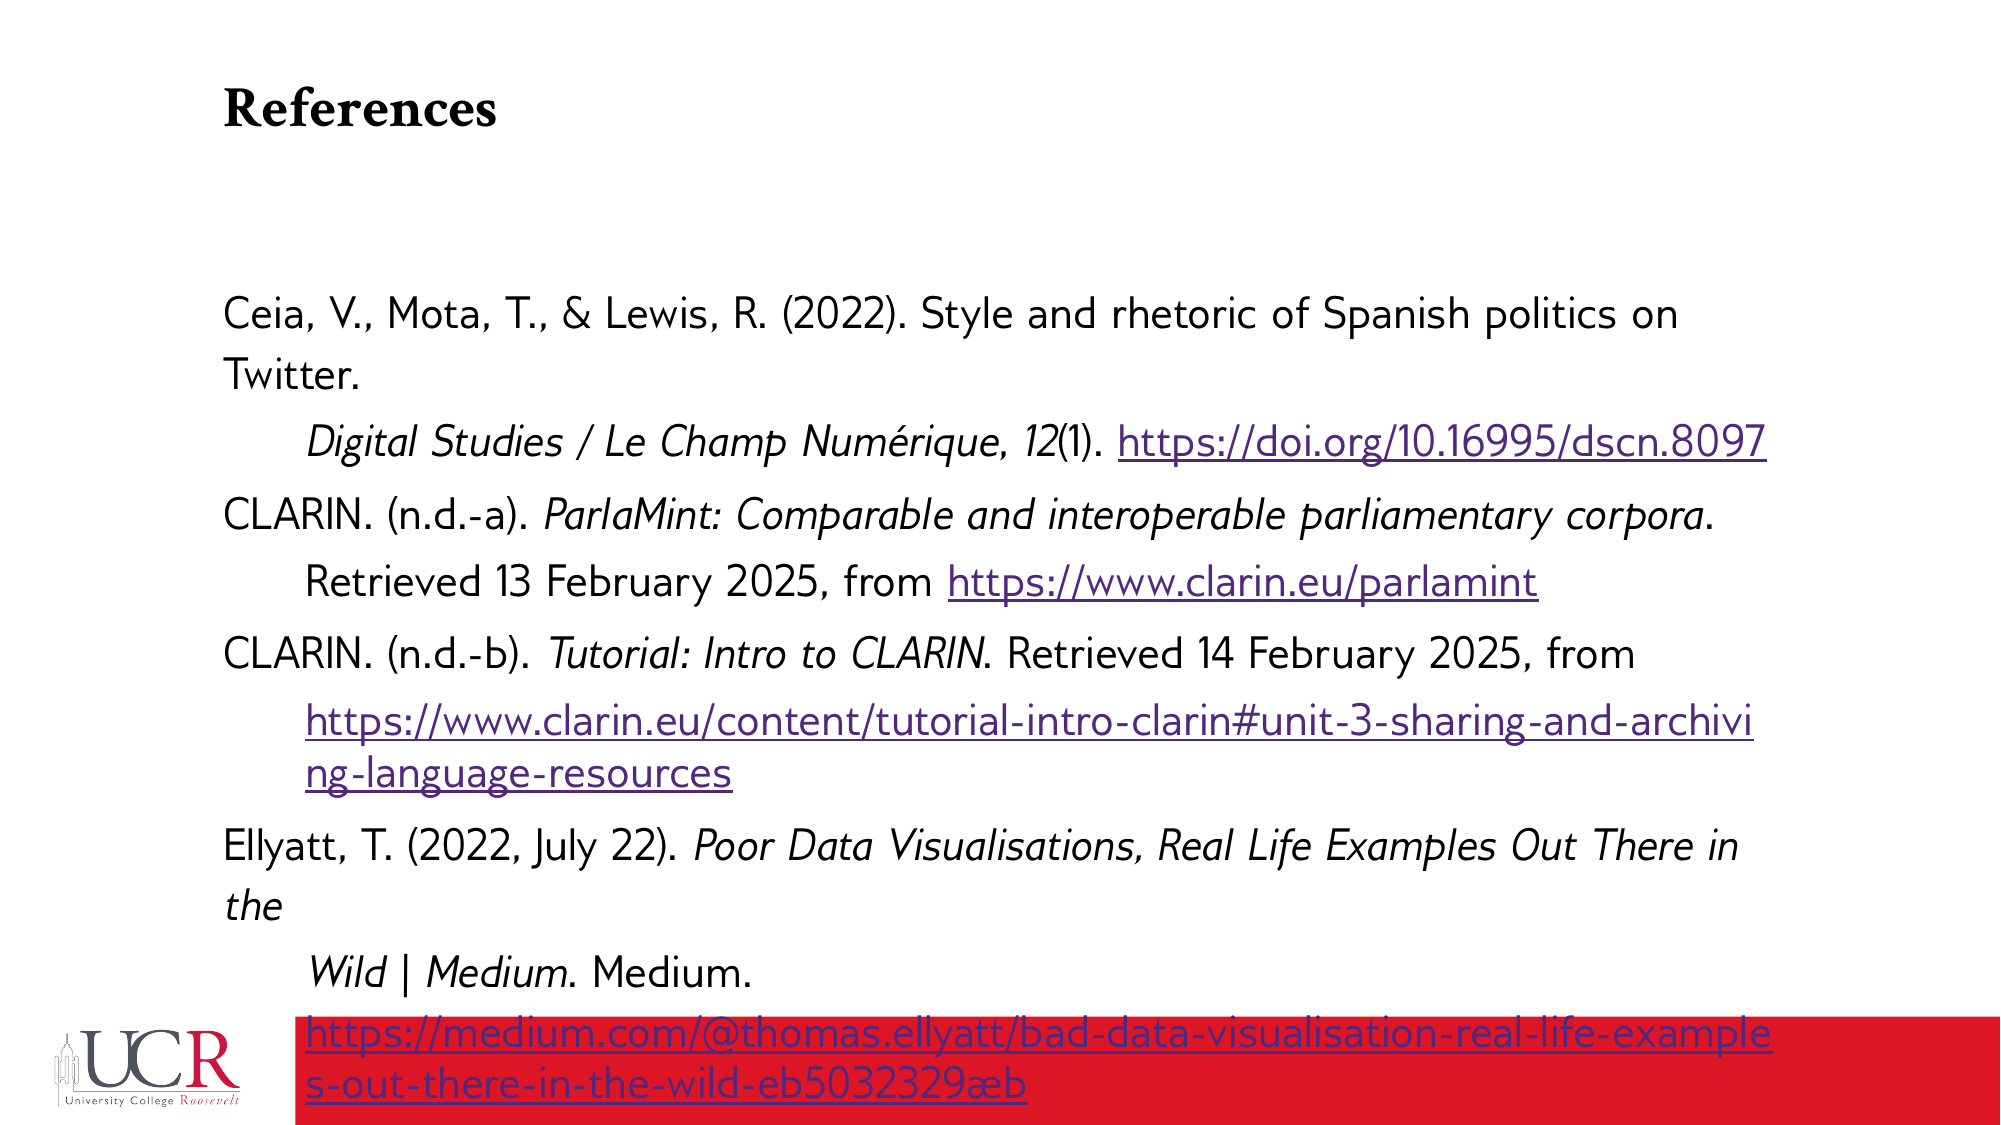

# References
Ceia, V., Mota, T., & Lewis, R. (2022). Style and rhetoric of Spanish politics on Twitter.
Digital Studies / Le Champ Numérique, 12(1). https://doi.org/10.16995/dscn.8097
CLARIN. (n.d.-a). ParlaMint: Comparable and interoperable parliamentary corpora.
Retrieved 13 February 2025, from https://www.clarin.eu/parlamint
CLARIN. (n.d.-b). Tutorial: Intro to CLARIN. Retrieved 14 February 2025, from
https://www.clarin.eu/content/tutorial-intro-clarin#unit-3-sharing-and-archiving-language-resources
Ellyatt, T. (2022, July 22). Poor Data Visualisations, Real Life Examples Out There in the
Wild | Medium. Medium. https://medium.com/@thomas.ellyatt/bad-data-visualisation-real-life-examples-out-there-in-the-wild-eb5032329aeb